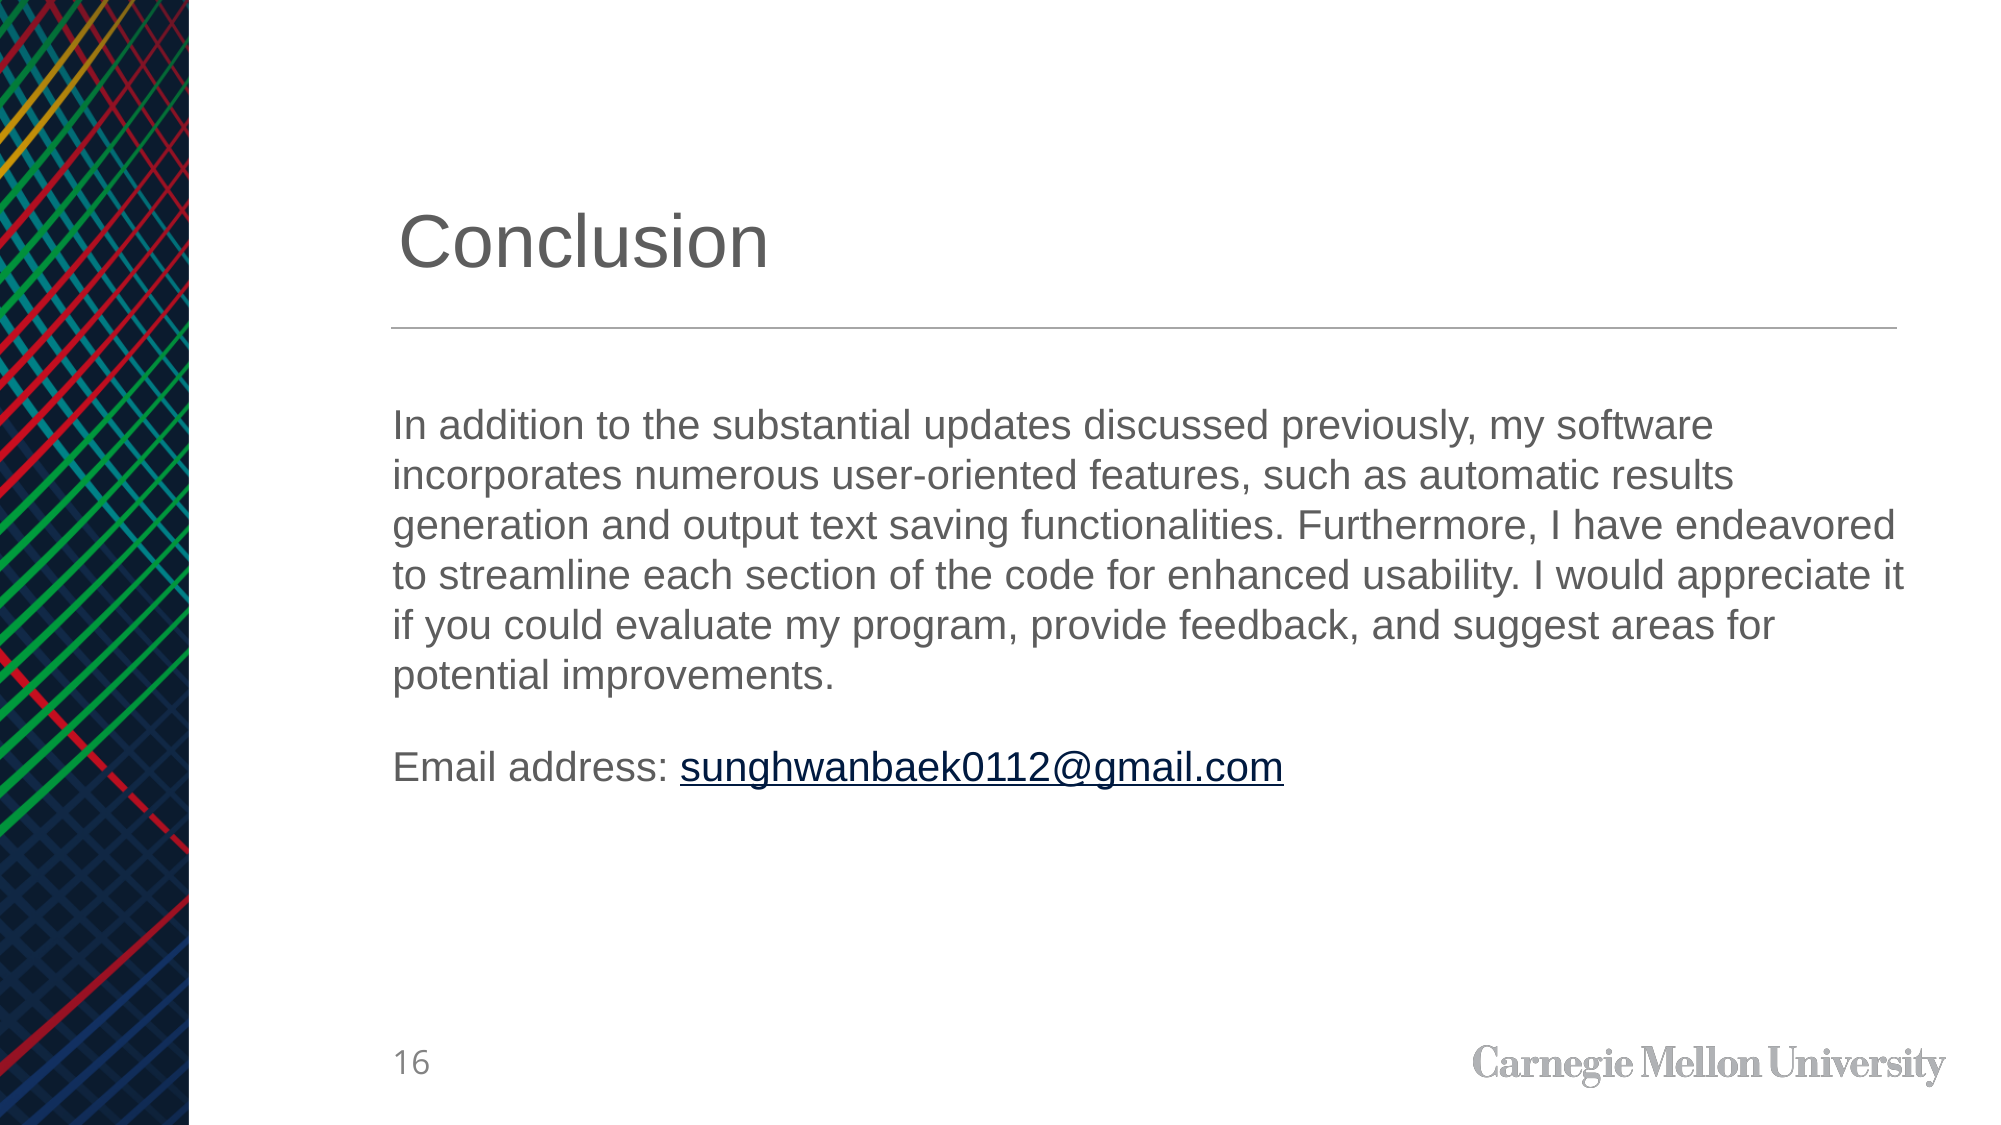

Conclusion
In addition to the substantial updates discussed previously, my software incorporates numerous user-oriented features, such as automatic results generation and output text saving functionalities. Furthermore, I have endeavored to streamline each section of the code for enhanced usability. I would appreciate it if you could evaluate my program, provide feedback, and suggest areas for potential improvements.
Email address: sunghwanbaek0112@gmail.com
16